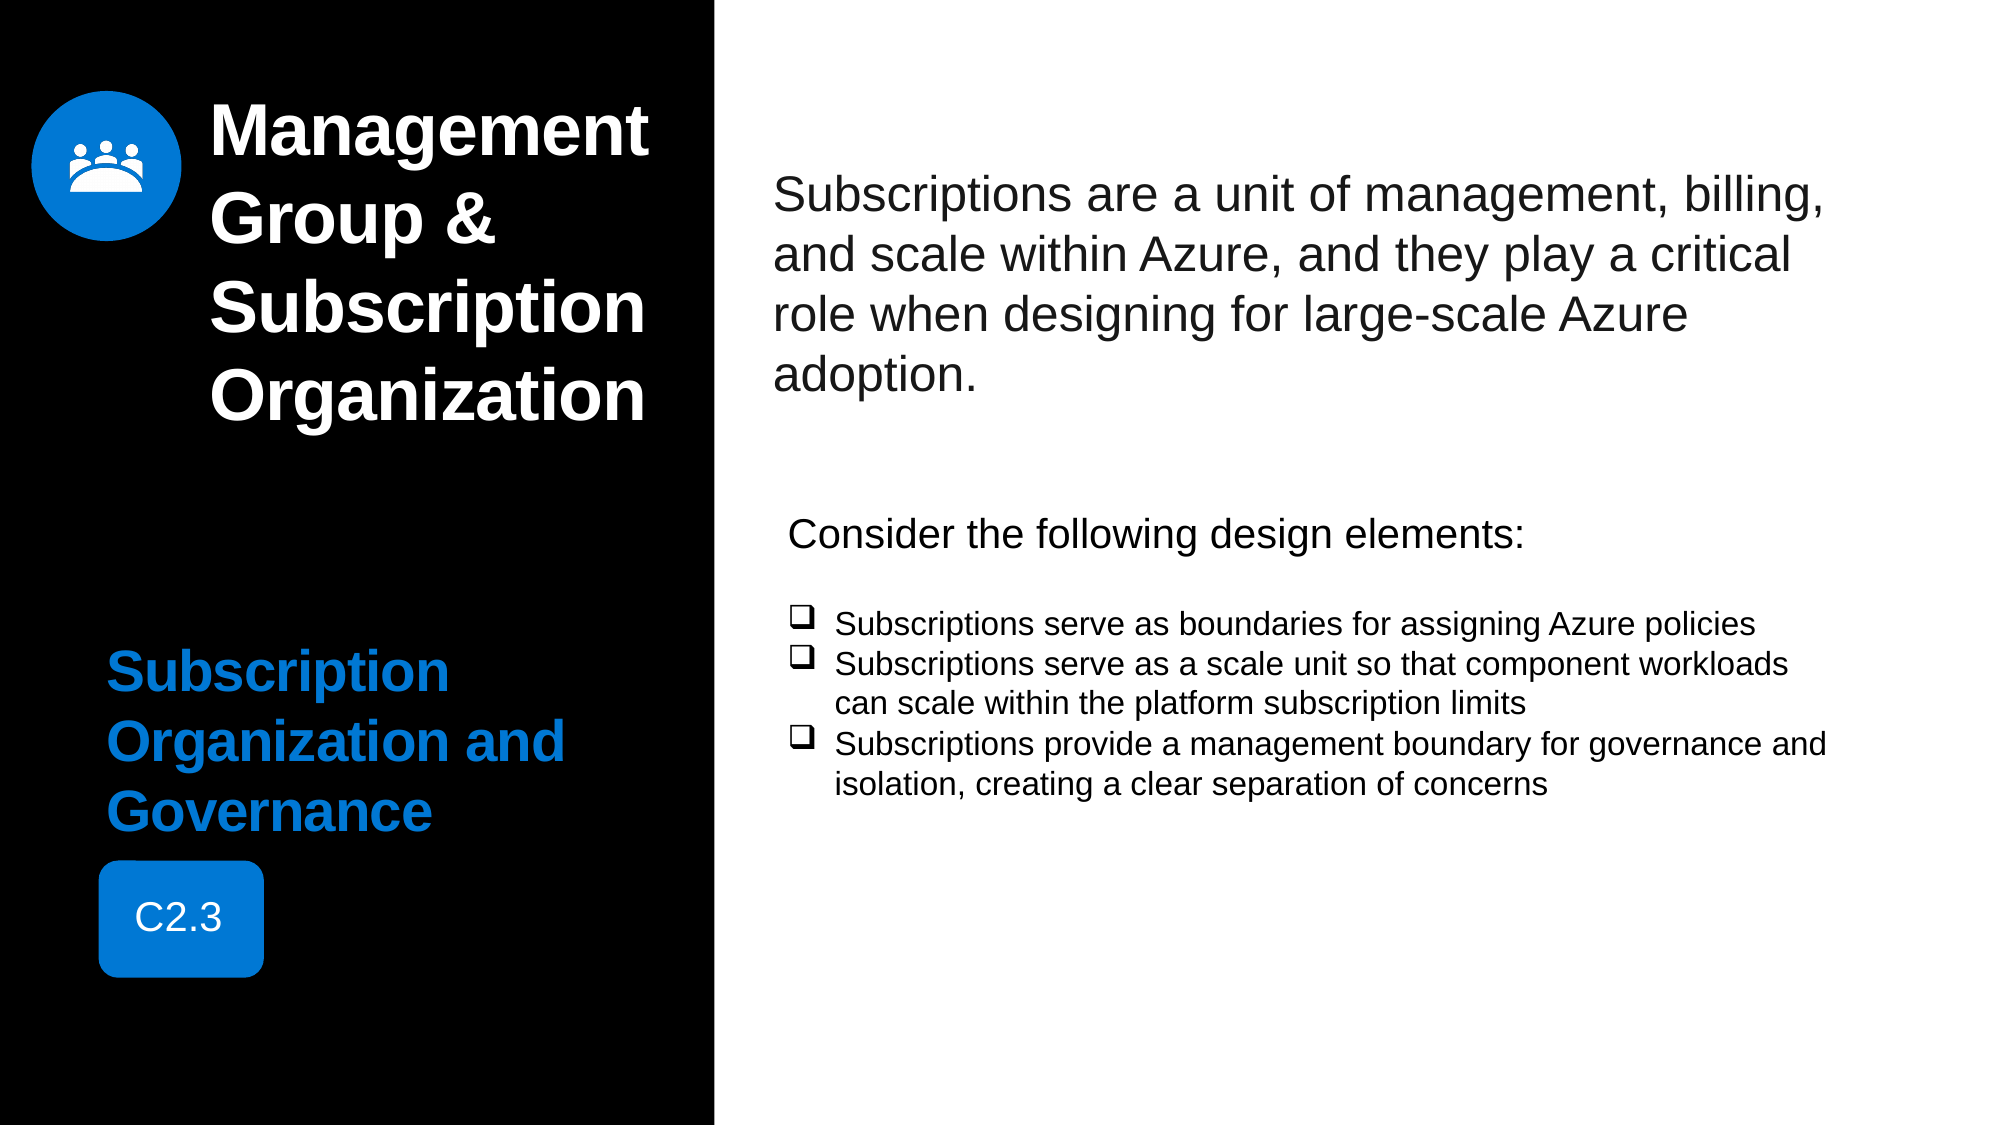

# Management Group & Subscription Organization

Subscriptions are a unit of management, billing, and scale within Azure, and they play a critical role when designing for large-scale Azure adoption.
Consider the following design elements:

Subscriptions serve as boundaries for assigning Azure policies
Subscriptions serve as a scale unit so that component workloads can scale within the platform subscription limits
Subscriptions provide a management boundary for governance and isolation, creating a clear separation of concerns
Subscription Organization and Governance
C2.3